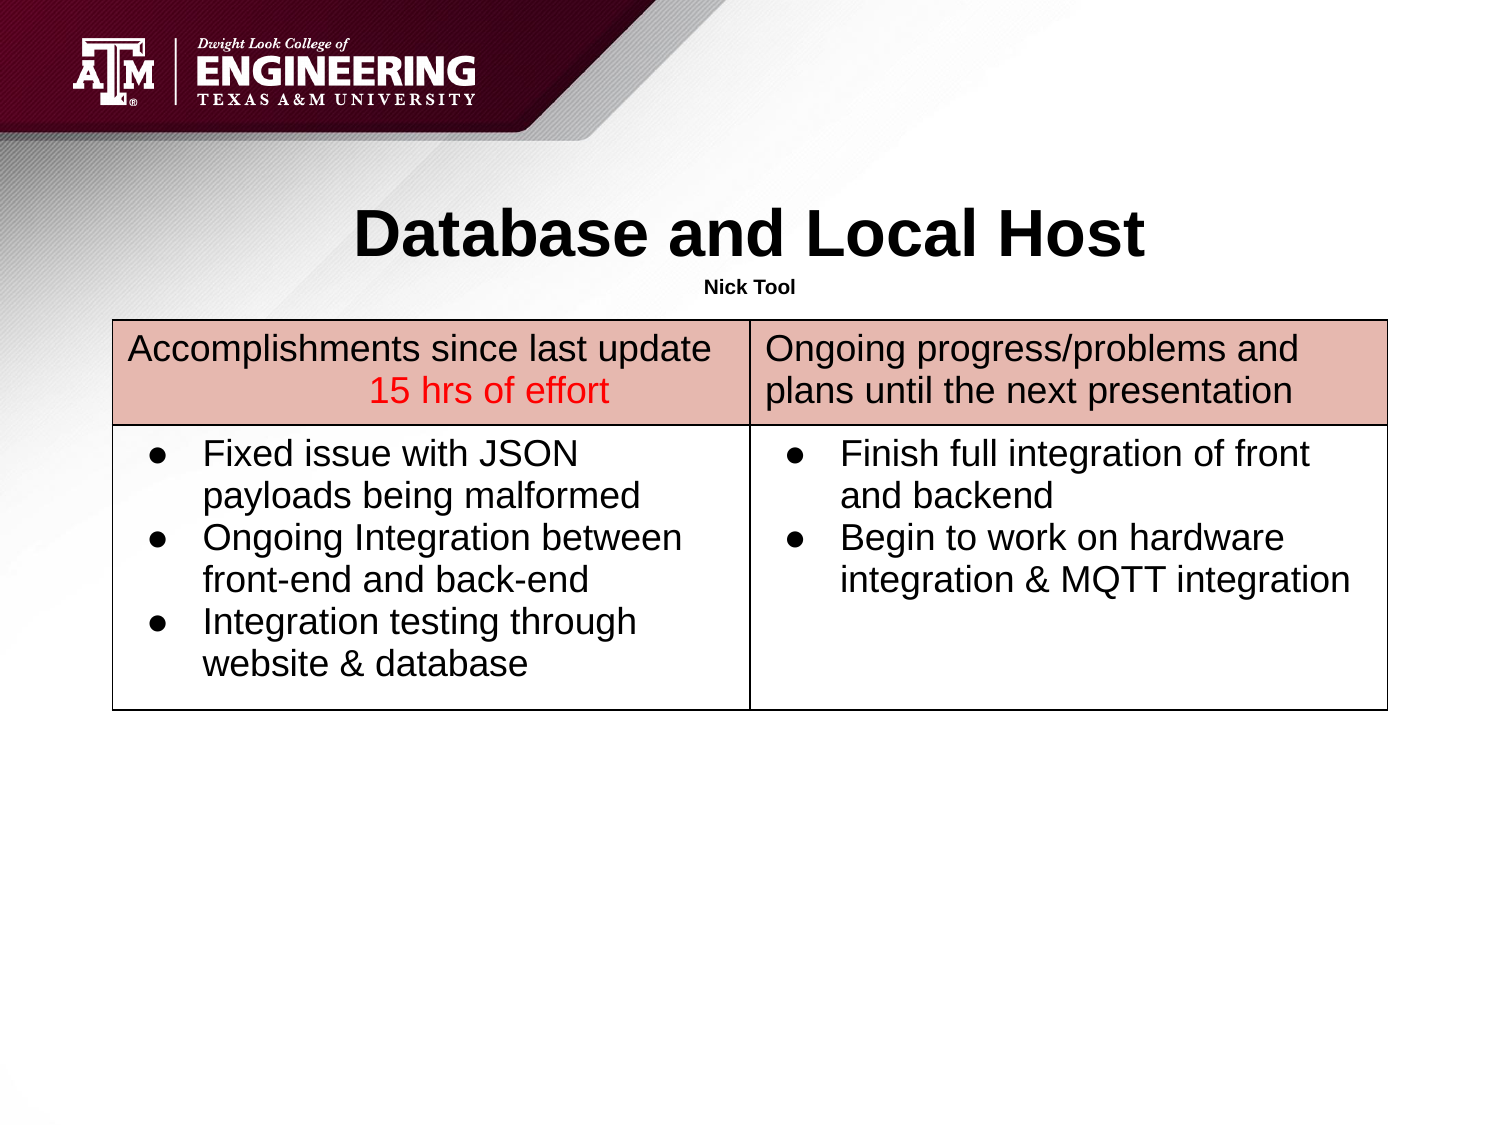

# Database and Local Host
Nick Tool
| Accomplishments since last update 15 hrs of effort | Ongoing progress/problems and plans until the next presentation |
| --- | --- |
| Fixed issue with JSON payloads being malformed Ongoing Integration between front-end and back-end Integration testing through website & database | Finish full integration of front and backend Begin to work on hardware integration & MQTT integration |